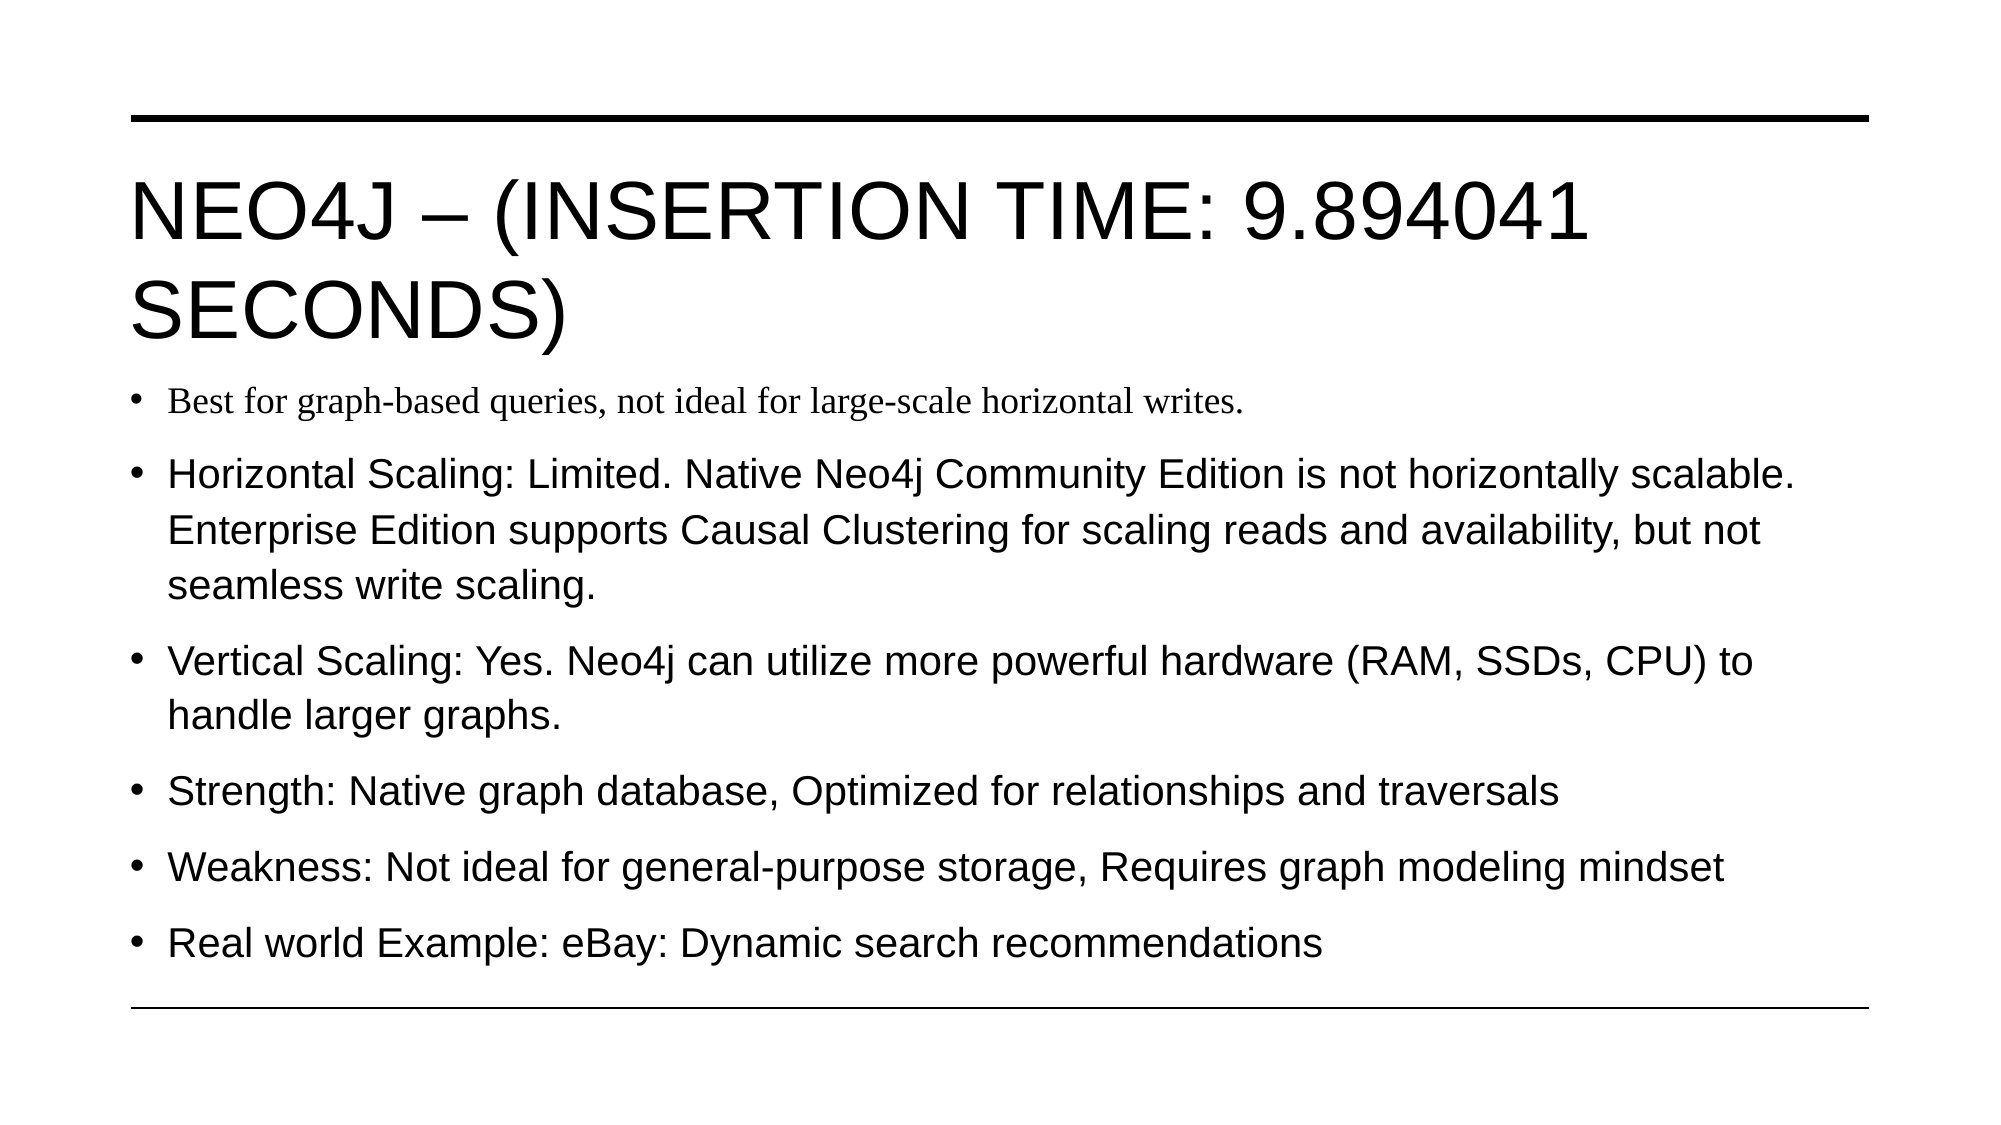

# NEO4j – (Insertion time: 9.894041  Seconds)
Best for graph-based queries, not ideal for large-scale horizontal writes.
Horizontal Scaling: Limited. Native Neo4j Community Edition is not horizontally scalable. Enterprise Edition supports Causal Clustering for scaling reads and availability, but not seamless write scaling.
Vertical Scaling: Yes. Neo4j can utilize more powerful hardware (RAM, SSDs, CPU) to handle larger graphs.
Strength: Native graph database, Optimized for relationships and traversals
Weakness: Not ideal for general-purpose storage, Requires graph modeling mindset
Real world Example: eBay: Dynamic search recommendations